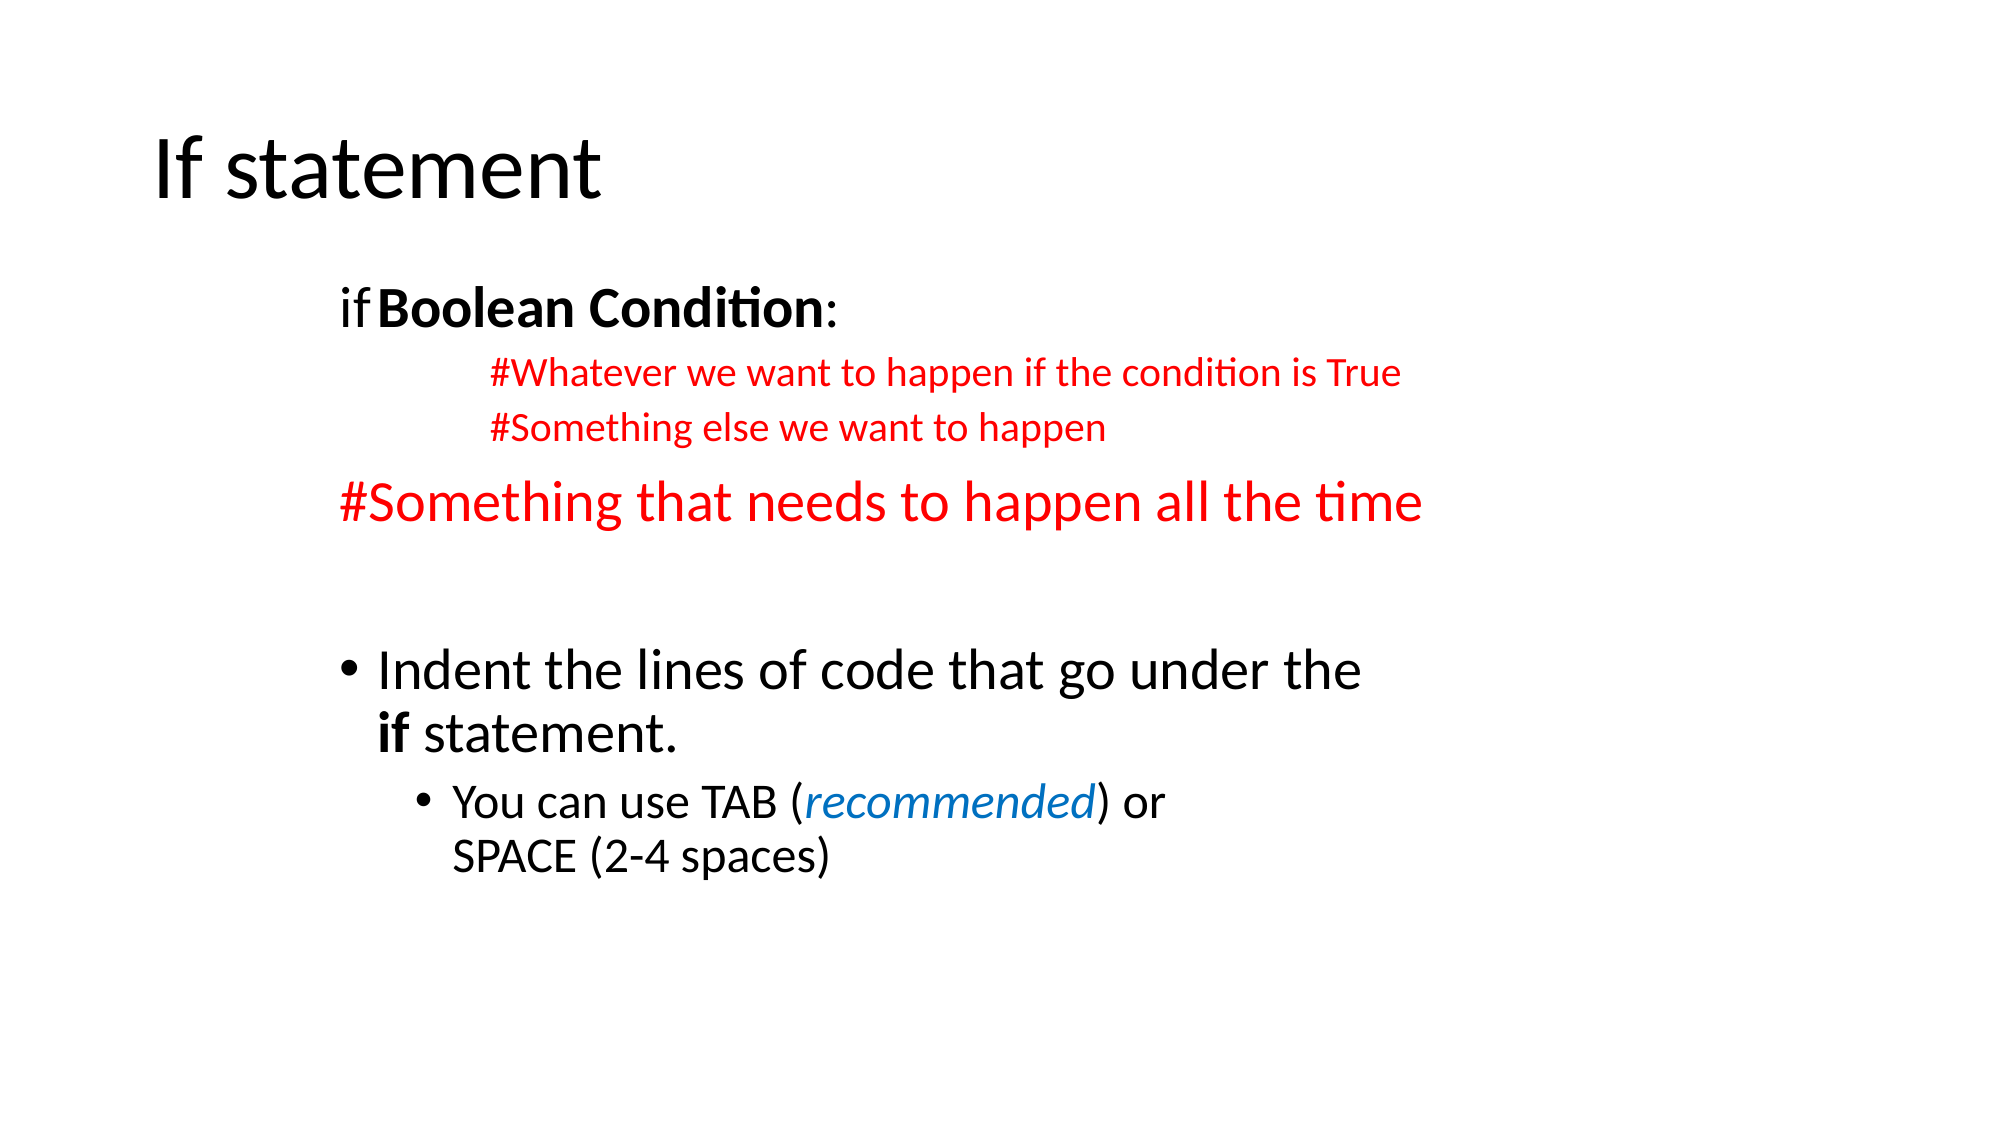

# If statement
if	Boolean Condition:
#Whatever we want to happen if the condition is True
#Something else we want to happen
#Something that needs to happen all the time

Indent the lines of code that go under the
if statement.
You can use TAB (recommended) or
SPACE (2-4 spaces)